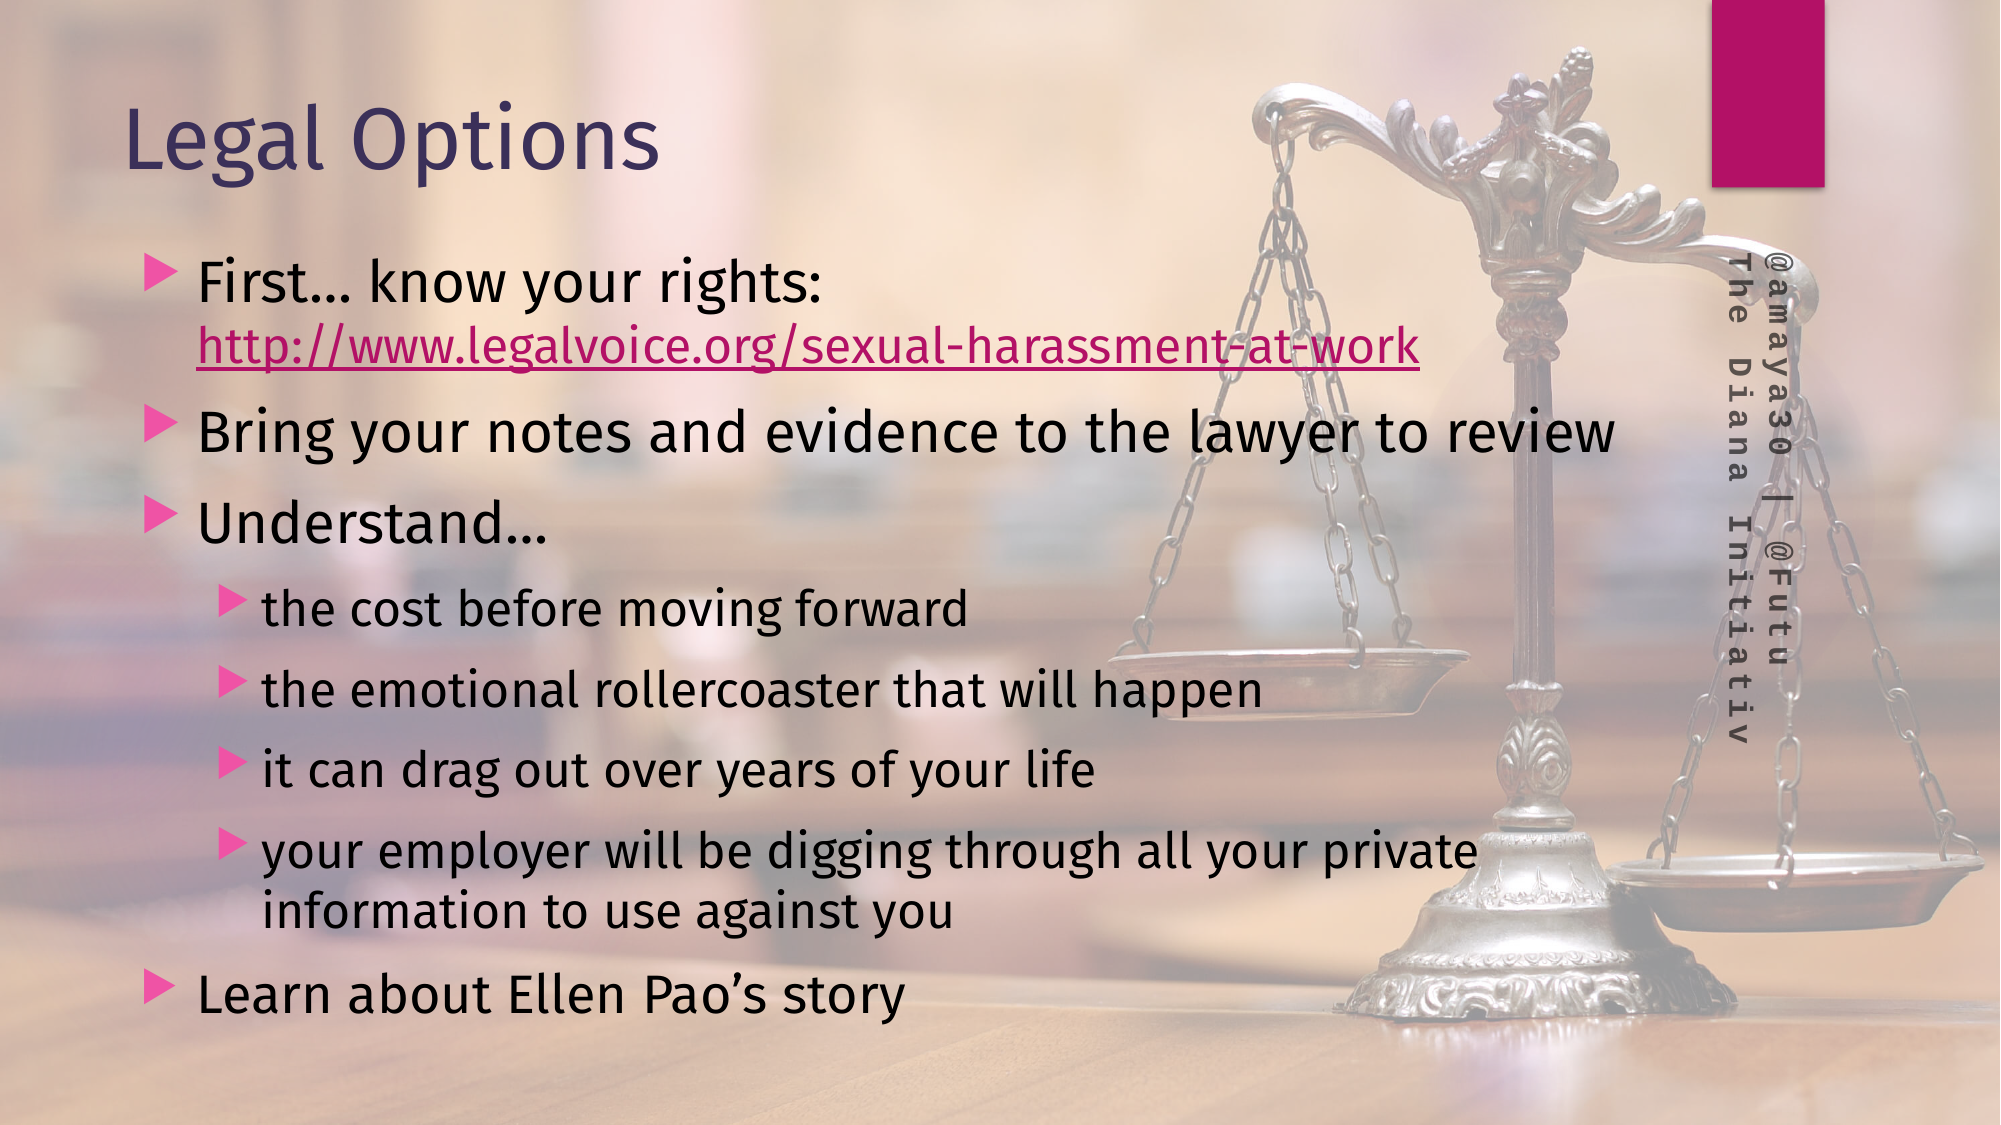

# Legal Options
First… know your rights:
http://www.legalvoice.org/sexual-harassment-at-work
Bring your notes and evidence to the lawyer to review
Understand…
the cost before moving forward
the emotional rollercoaster that will happen
it can drag out over years of your life
your employer will be digging through all your private information to use against you
Learn about Ellen Pao’s story
@amaya30 | @FutureAda
The Diana Initiative 2018